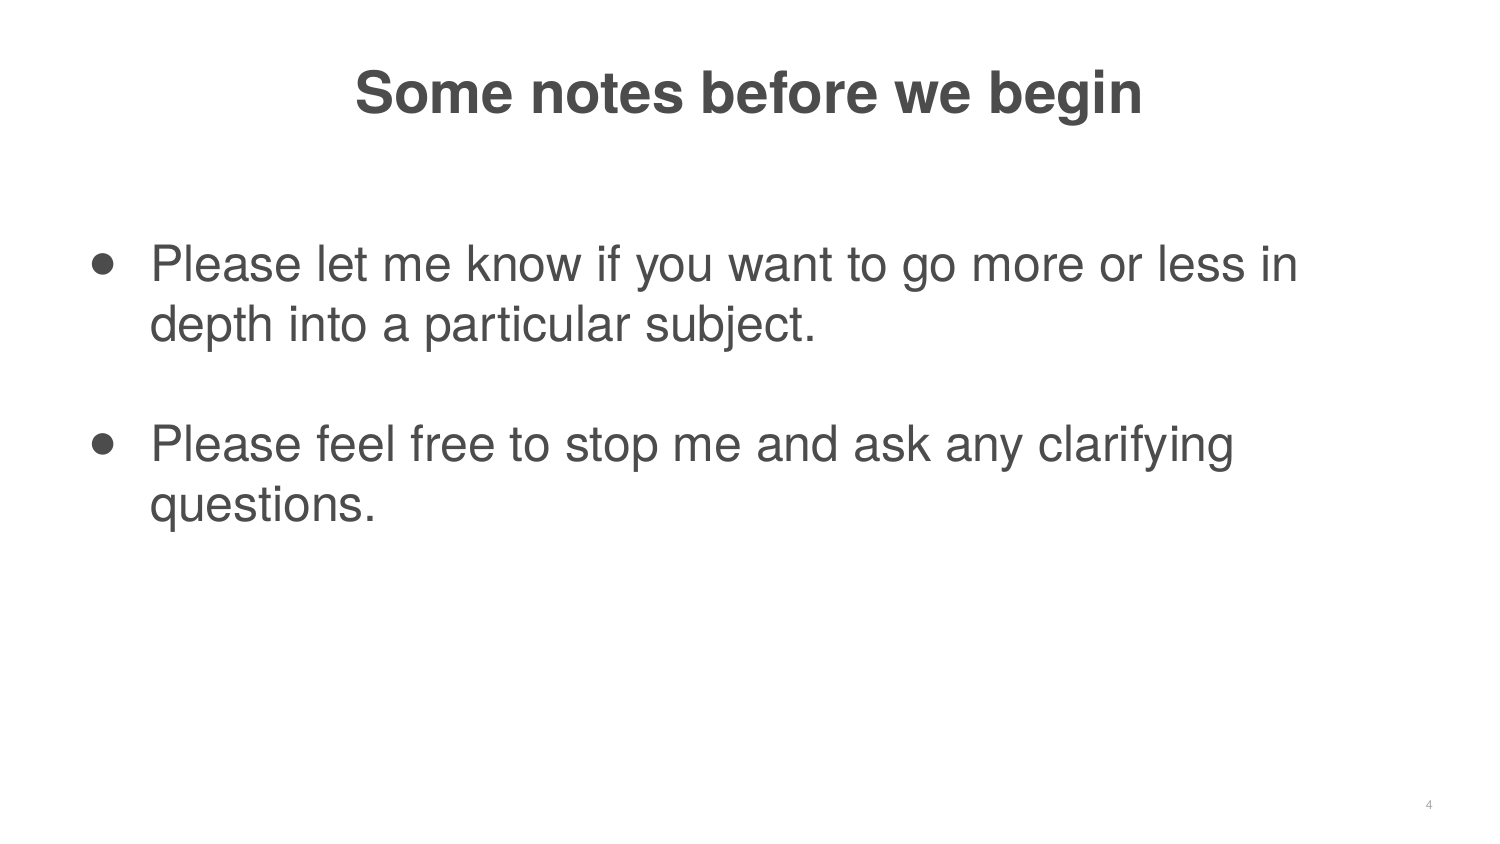

# Some notes before we begin
Please let me know if you want to go more or less in depth into a particular subject.

Please feel free to stop me and ask any clarifying questions.
4